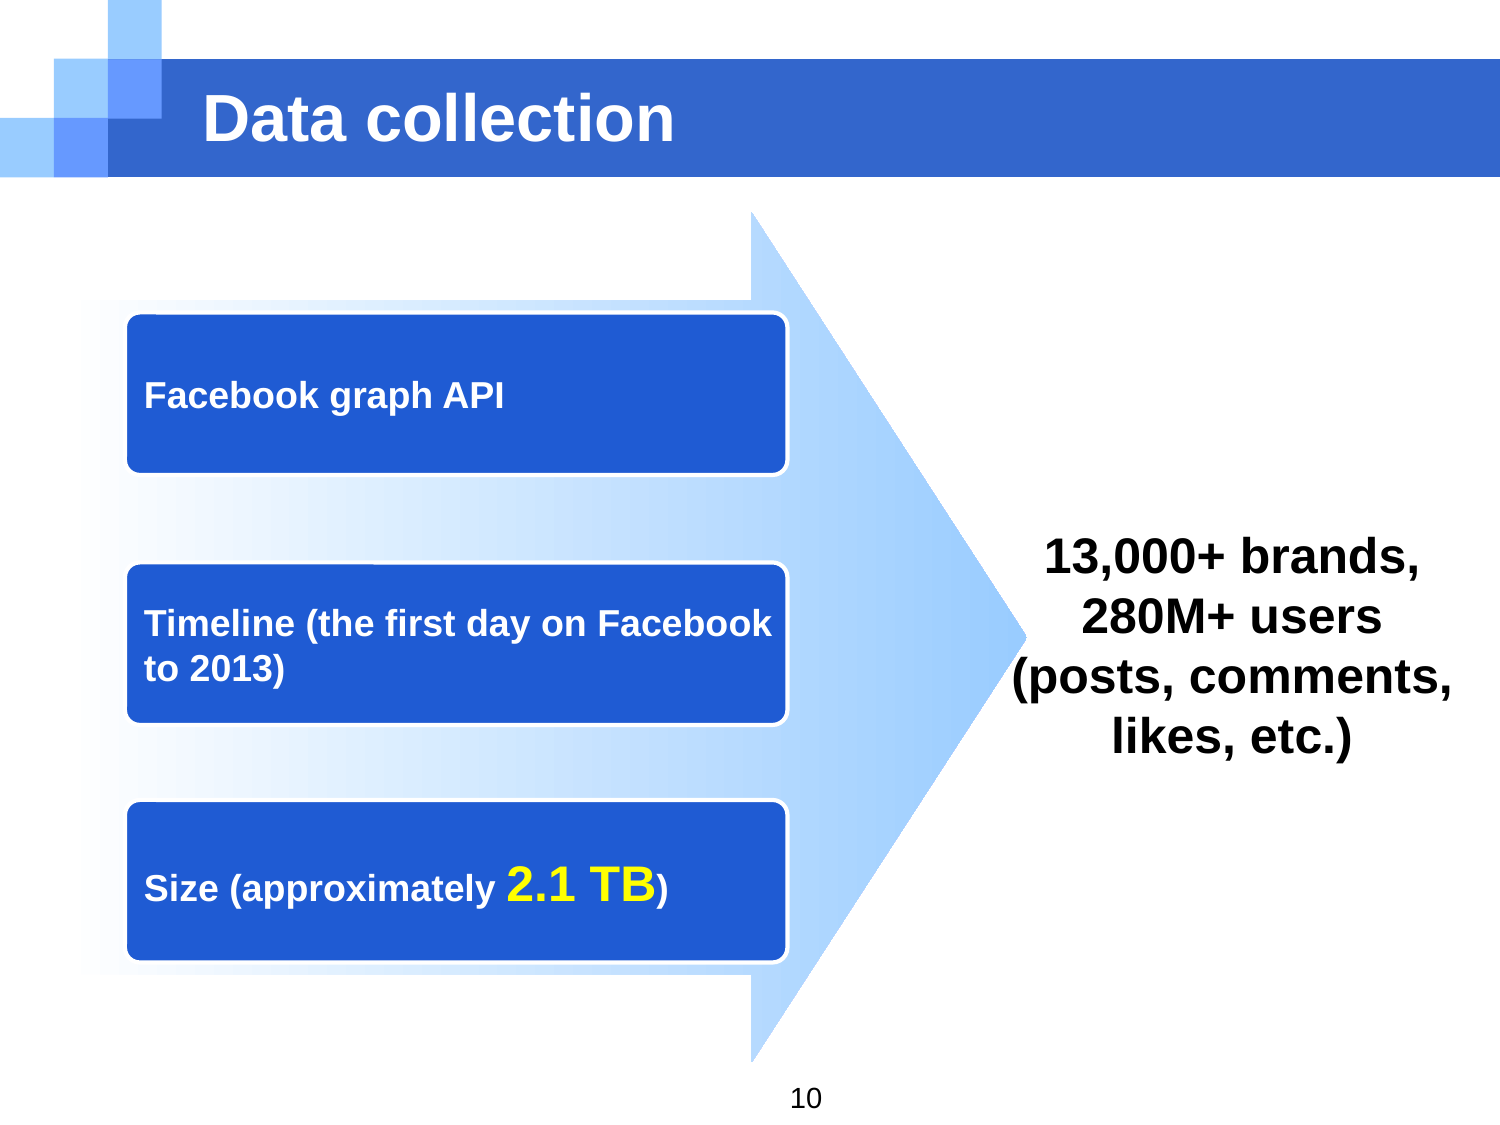

# Data collection

Facebook graph API
13,000+ brands, 280M+ users
(posts, comments, likes, etc.)
Timeline (the first day on Facebook
to 2013)
Size (approximately 2.1 TB)
10